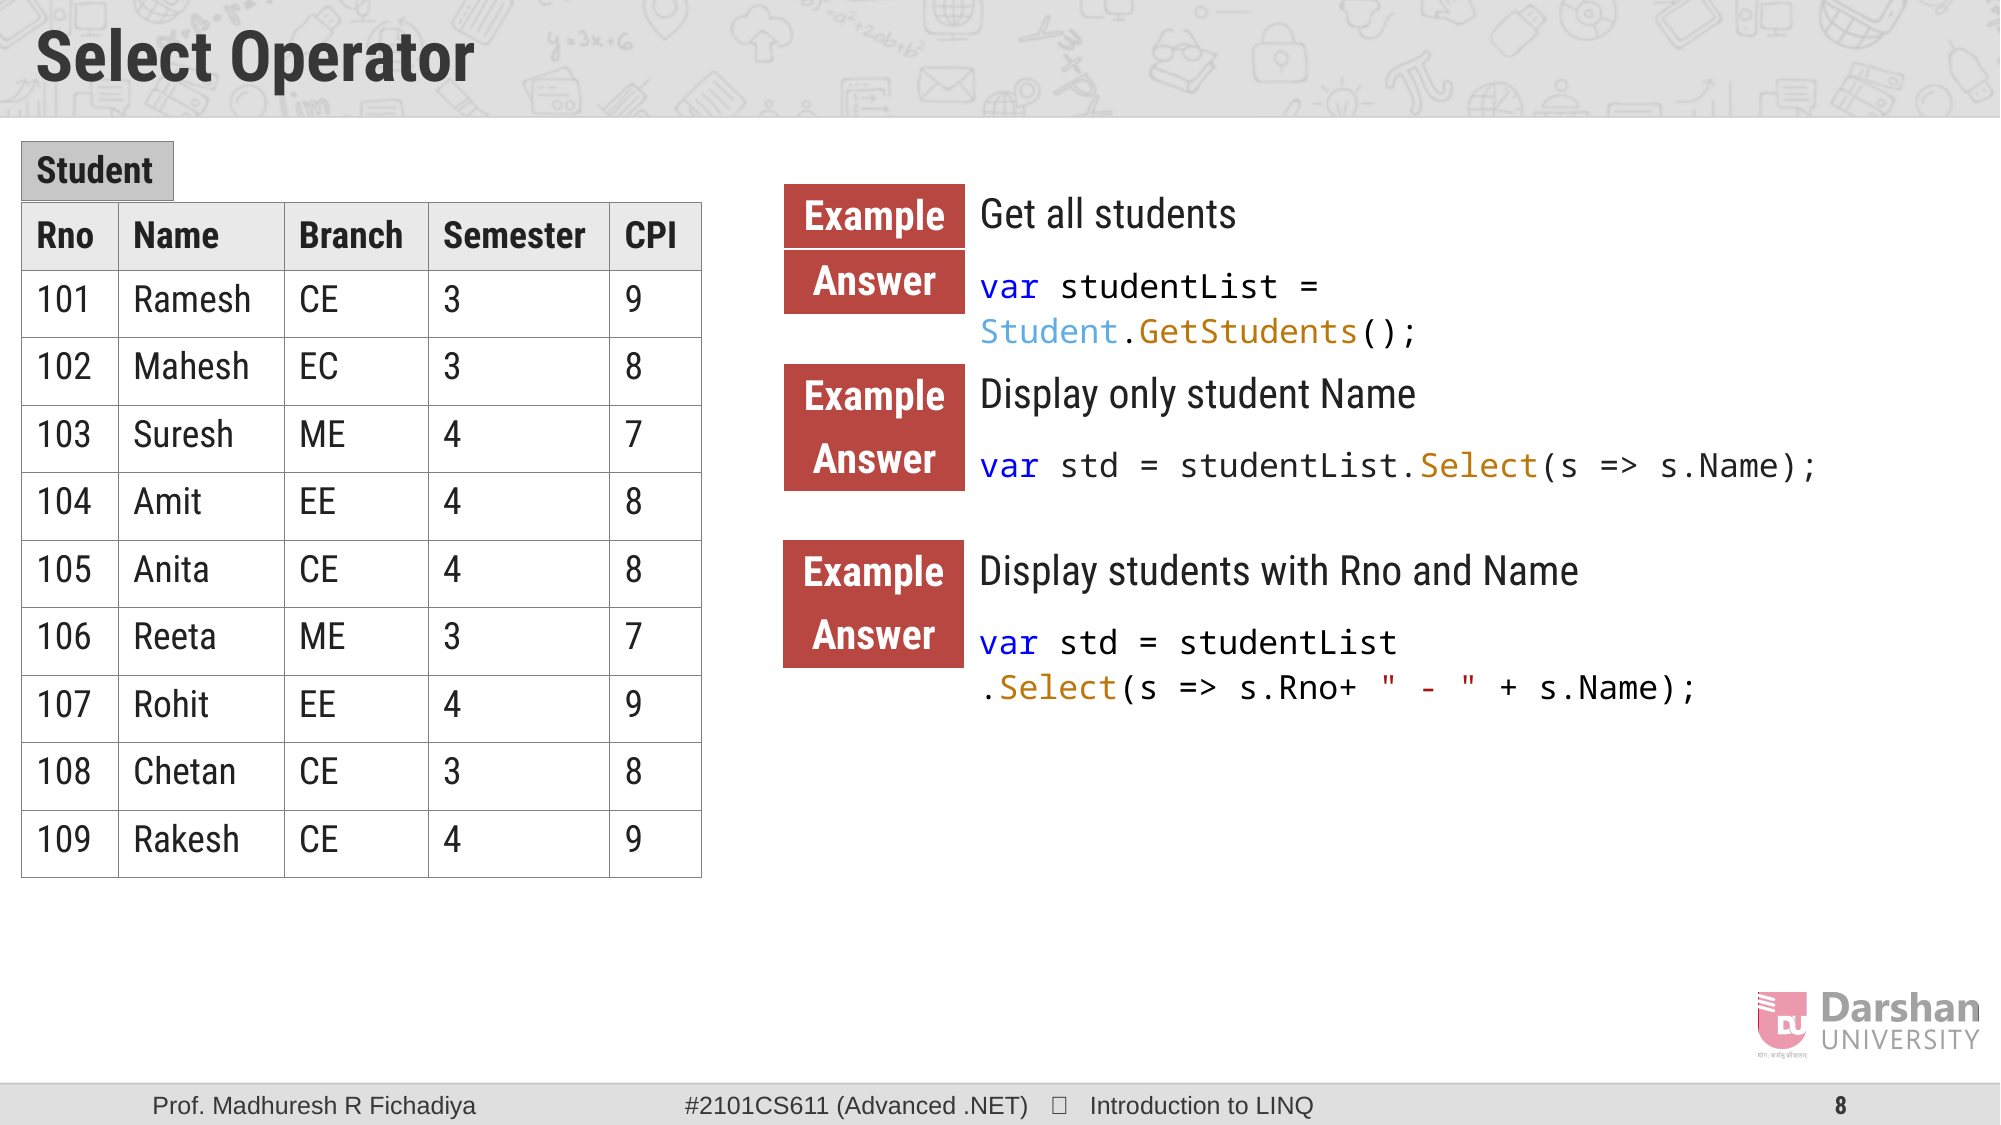

# Select Operator

| Student |
| --- |
| Get all students |
| --- |
| Example |
| --- |
| Rno | Name | Branch | Semester | CPI |
| --- | --- | --- | --- | --- |
| 101 | Ramesh | CE | 3 | 9 |
| 102 | Mahesh | EC | 3 | 8 |
| 103 | Suresh | ME | 4 | 7 |
| 104 | Amit | EE | 4 | 8 |
| 105 | Anita | CE | 4 | 8 |
| 106 | Reeta | ME | 3 | 7 |
| 107 | Rohit | EE | 4 | 9 |
| 108 | Chetan | CE | 3 | 8 |
| 109 | Rakesh | CE | 4 | 9 |
| Answer |
| --- |
| var studentList = Student.GetStudents(); |
| --- |
| Display only student Name |
| --- |
| Example |
| --- |
| Answer |
| --- |
| var std = studentList.Select(s => s.Name); |
| --- |
| Display students with Rno and Name |
| --- |
| Example |
| --- |
| Answer |
| --- |
| var std = studentList .Select(s => s.Rno+ " - " + s.Name); |
| --- |